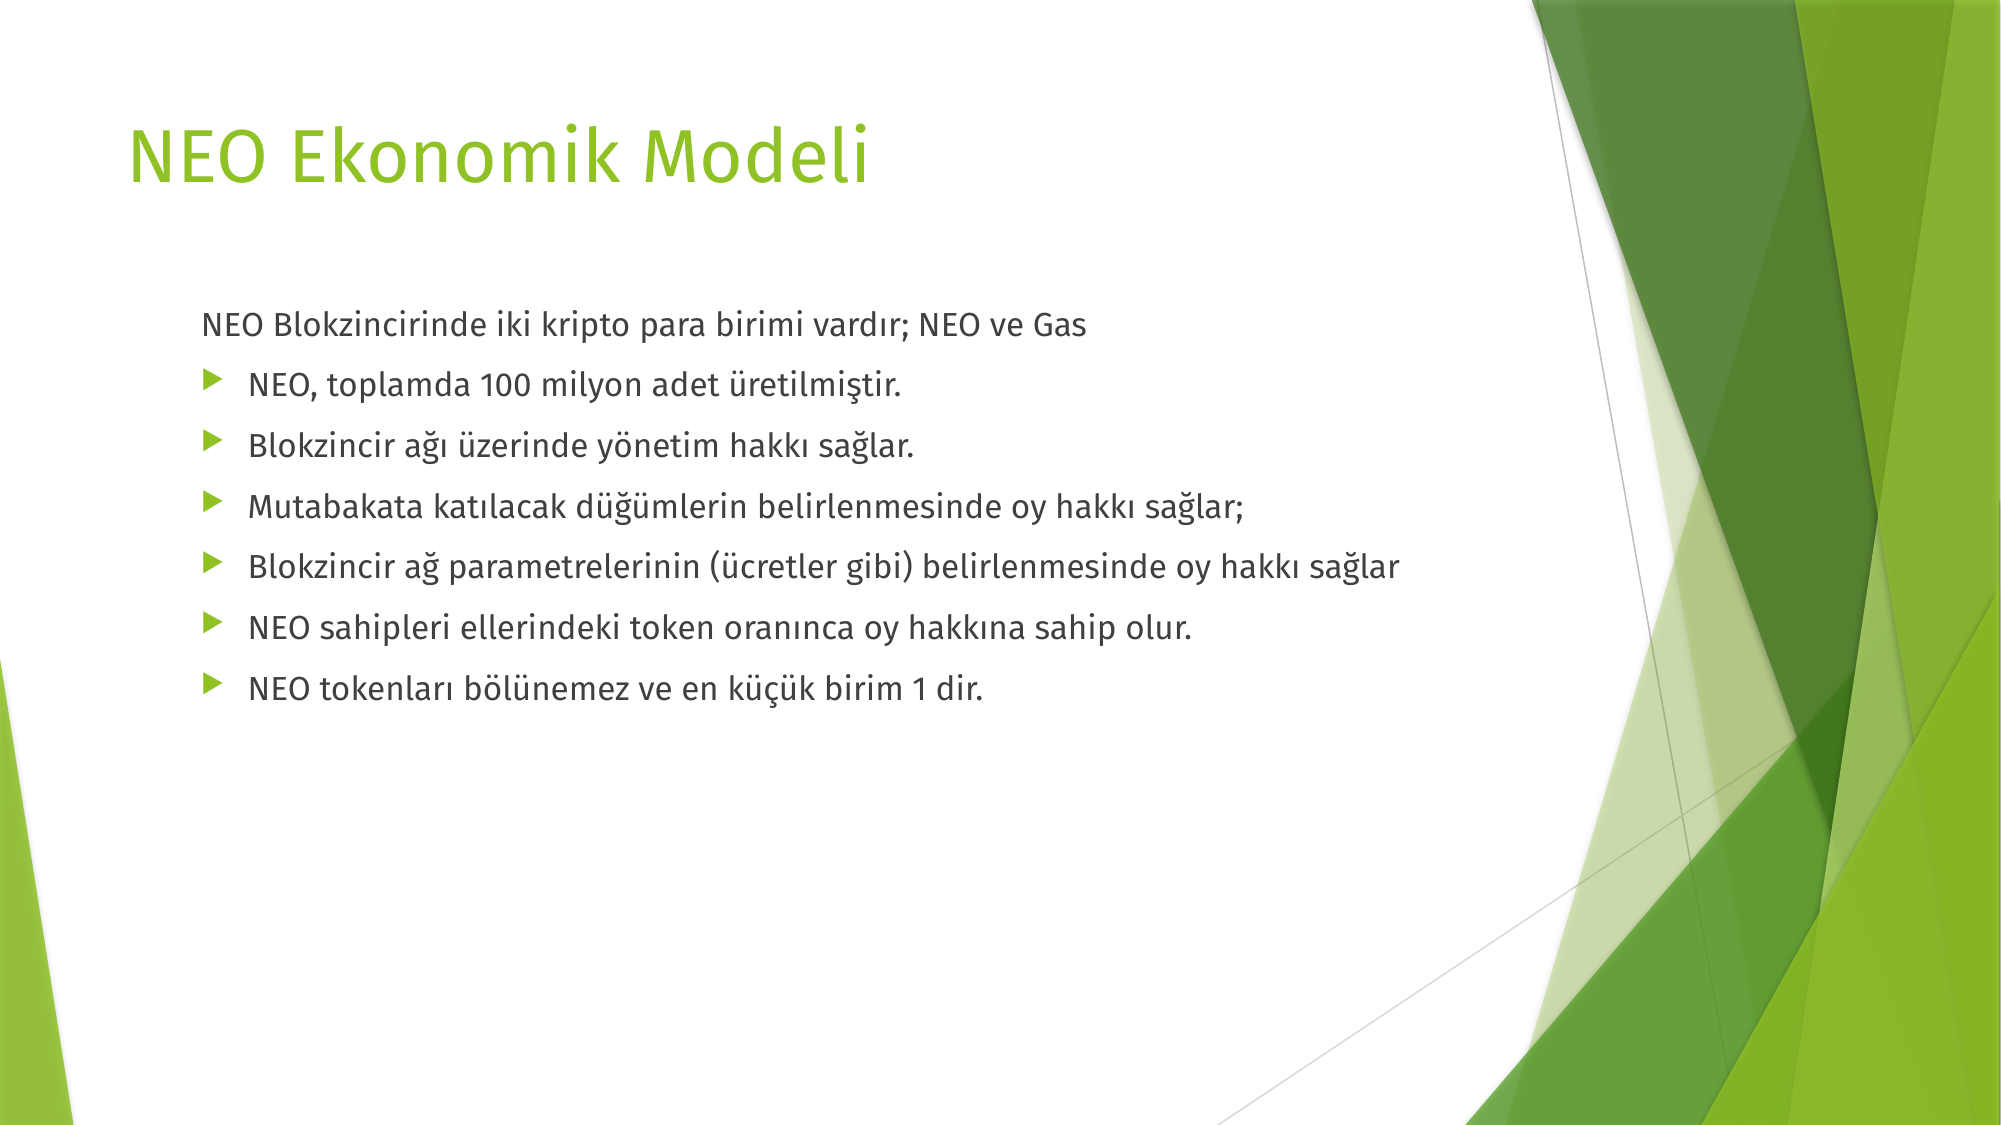

# NEO Ekonomik Modeli
NEO Blokzincirinde iki kripto para birimi vardır; NEO ve Gas
NEO, toplamda 100 milyon adet üretilmiştir.
Blokzincir ağı üzerinde yönetim hakkı sağlar.
Mutabakata katılacak düğümlerin belirlenmesinde oy hakkı sağlar;
Blokzincir ağ parametrelerinin (ücretler gibi) belirlenmesinde oy hakkı sağlar
NEO sahipleri ellerindeki token oranınca oy hakkına sahip olur.
NEO tokenları bölünemez ve en küçük birim 1 dir.